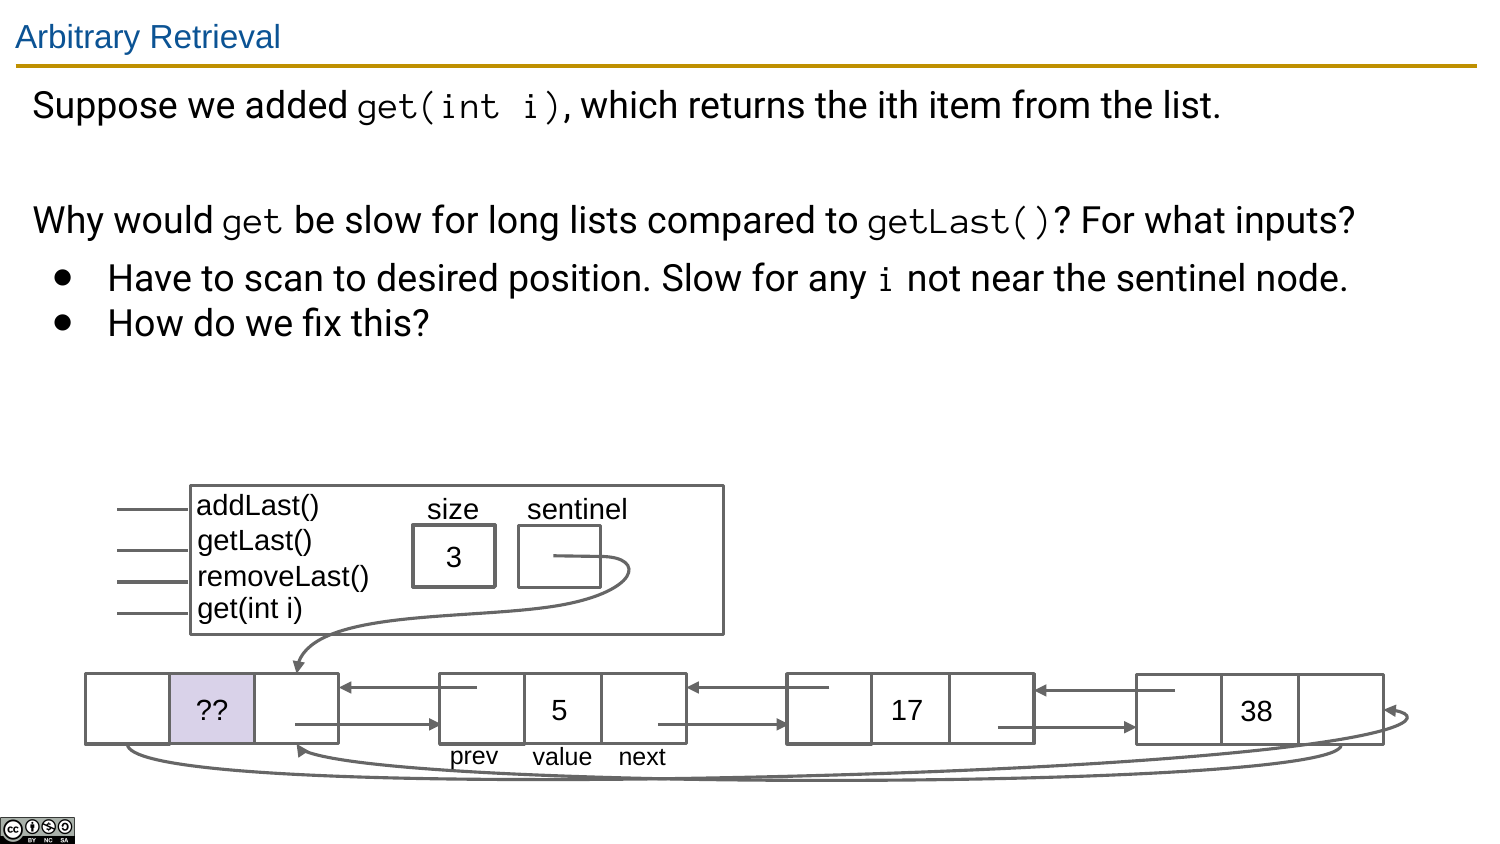

# Arbitrary Retrieval
Suppose we added get(int i), which returns the ith item from the list.

Why would get be slow for long lists compared to getLast()? For what inputs?
Have to scan to desired position. Slow for any i not near the sentinel node.
How do we fix this?
sentinel
size
addLast()
getLast()
removeLast()
get(int i)

3

??

5

17

38

 prev
value
 next